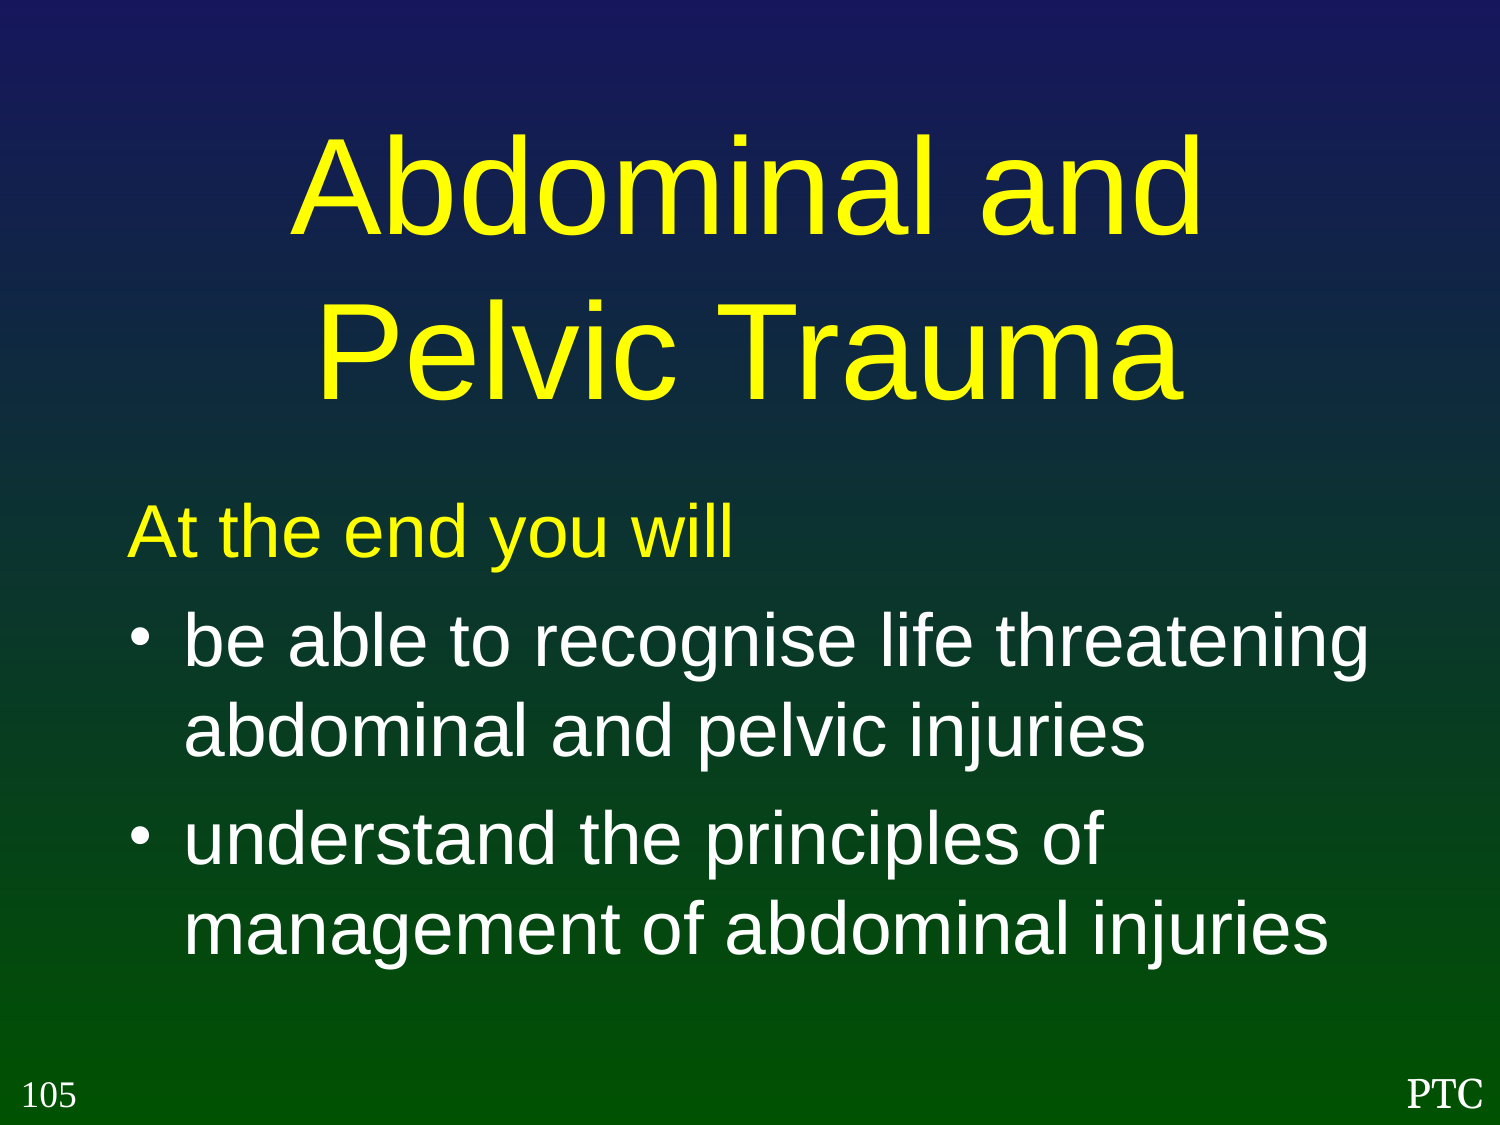

Abdominal and Pelvic Trauma
At the end you will
be able to recognise life threatening abdominal and pelvic injuries
understand the principles of management of abdominal injuries

105